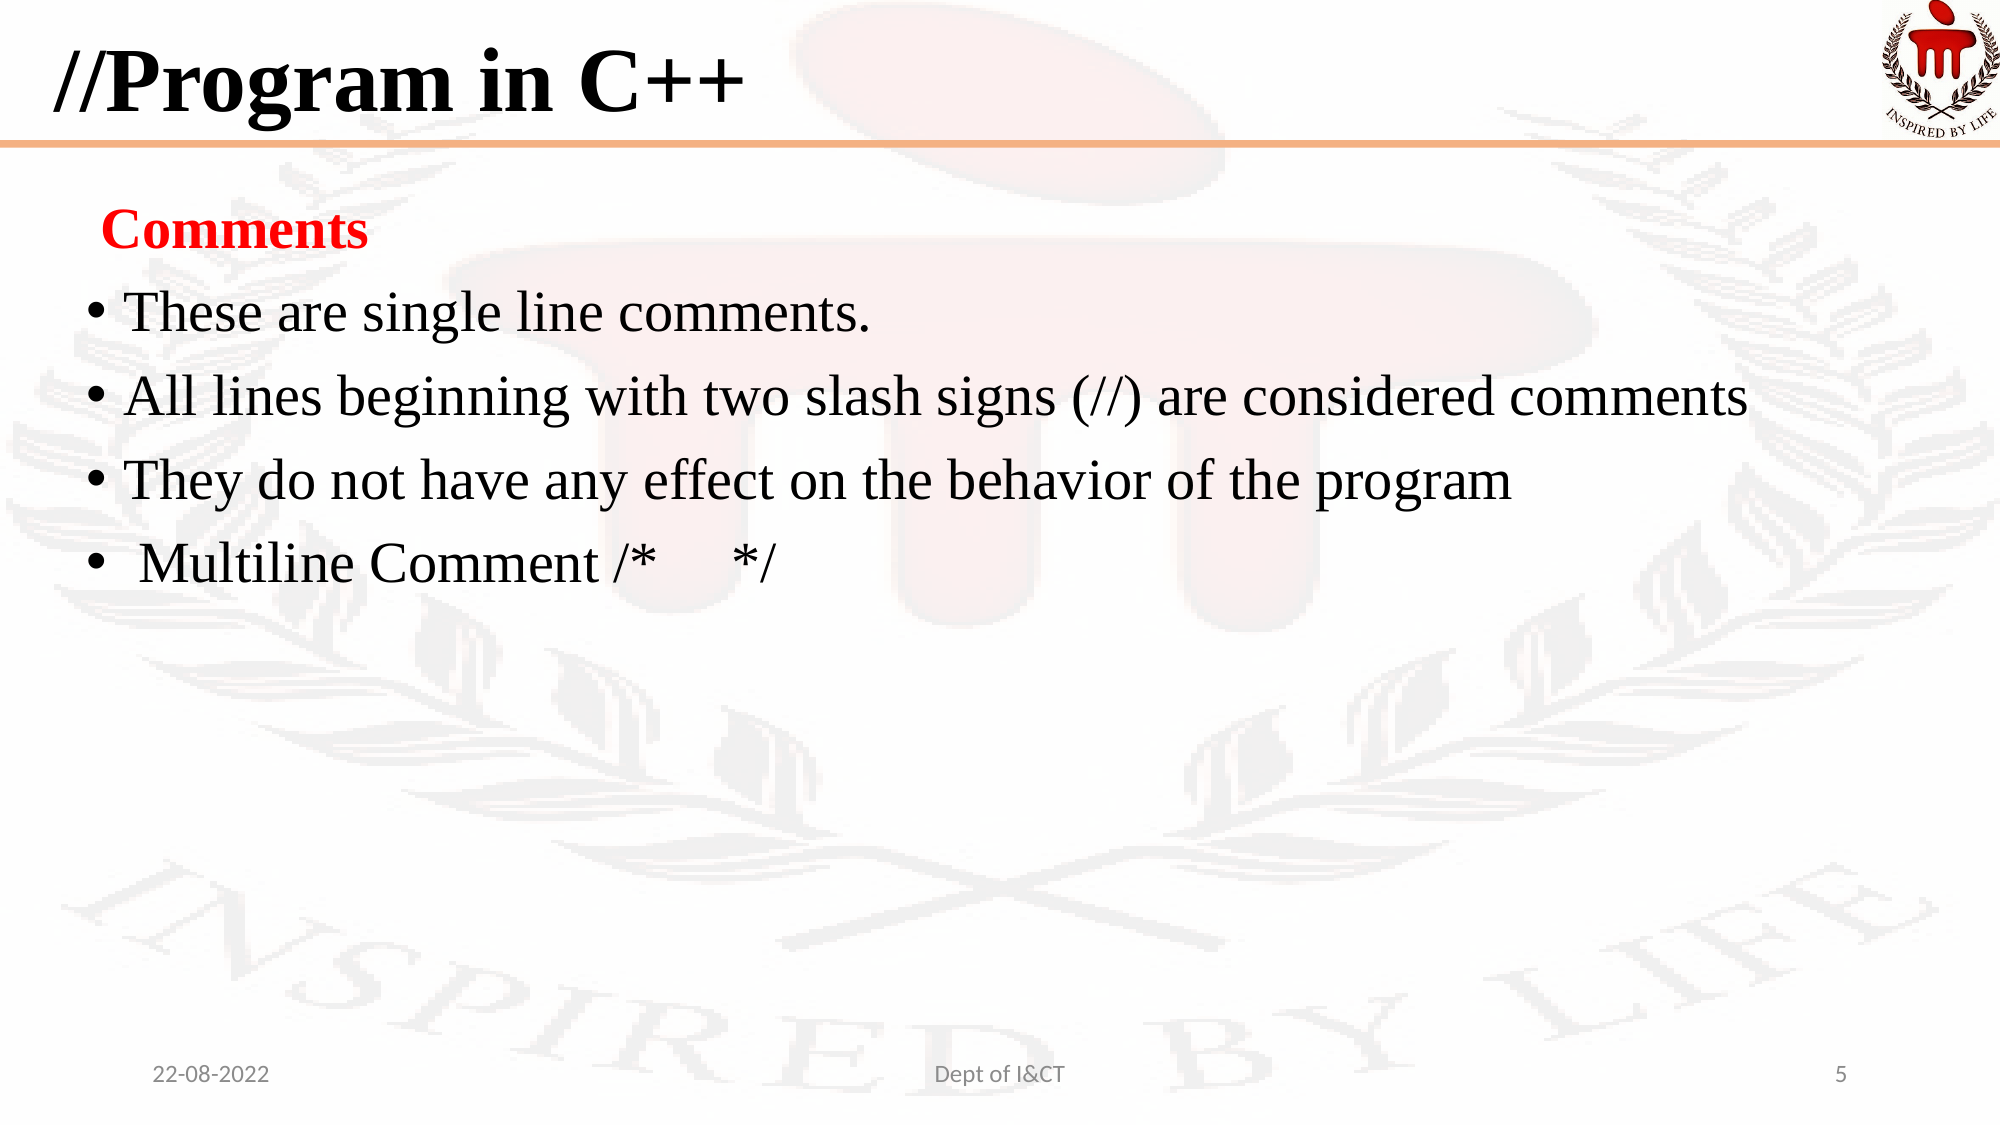

# //Program in C++
 Comments
These are single line comments.
All lines beginning with two slash signs (//) are considered comments
They do not have any effect on the behavior of the program
 Multiline Comment /*     */

22-08-2022
Dept of I&CT
5